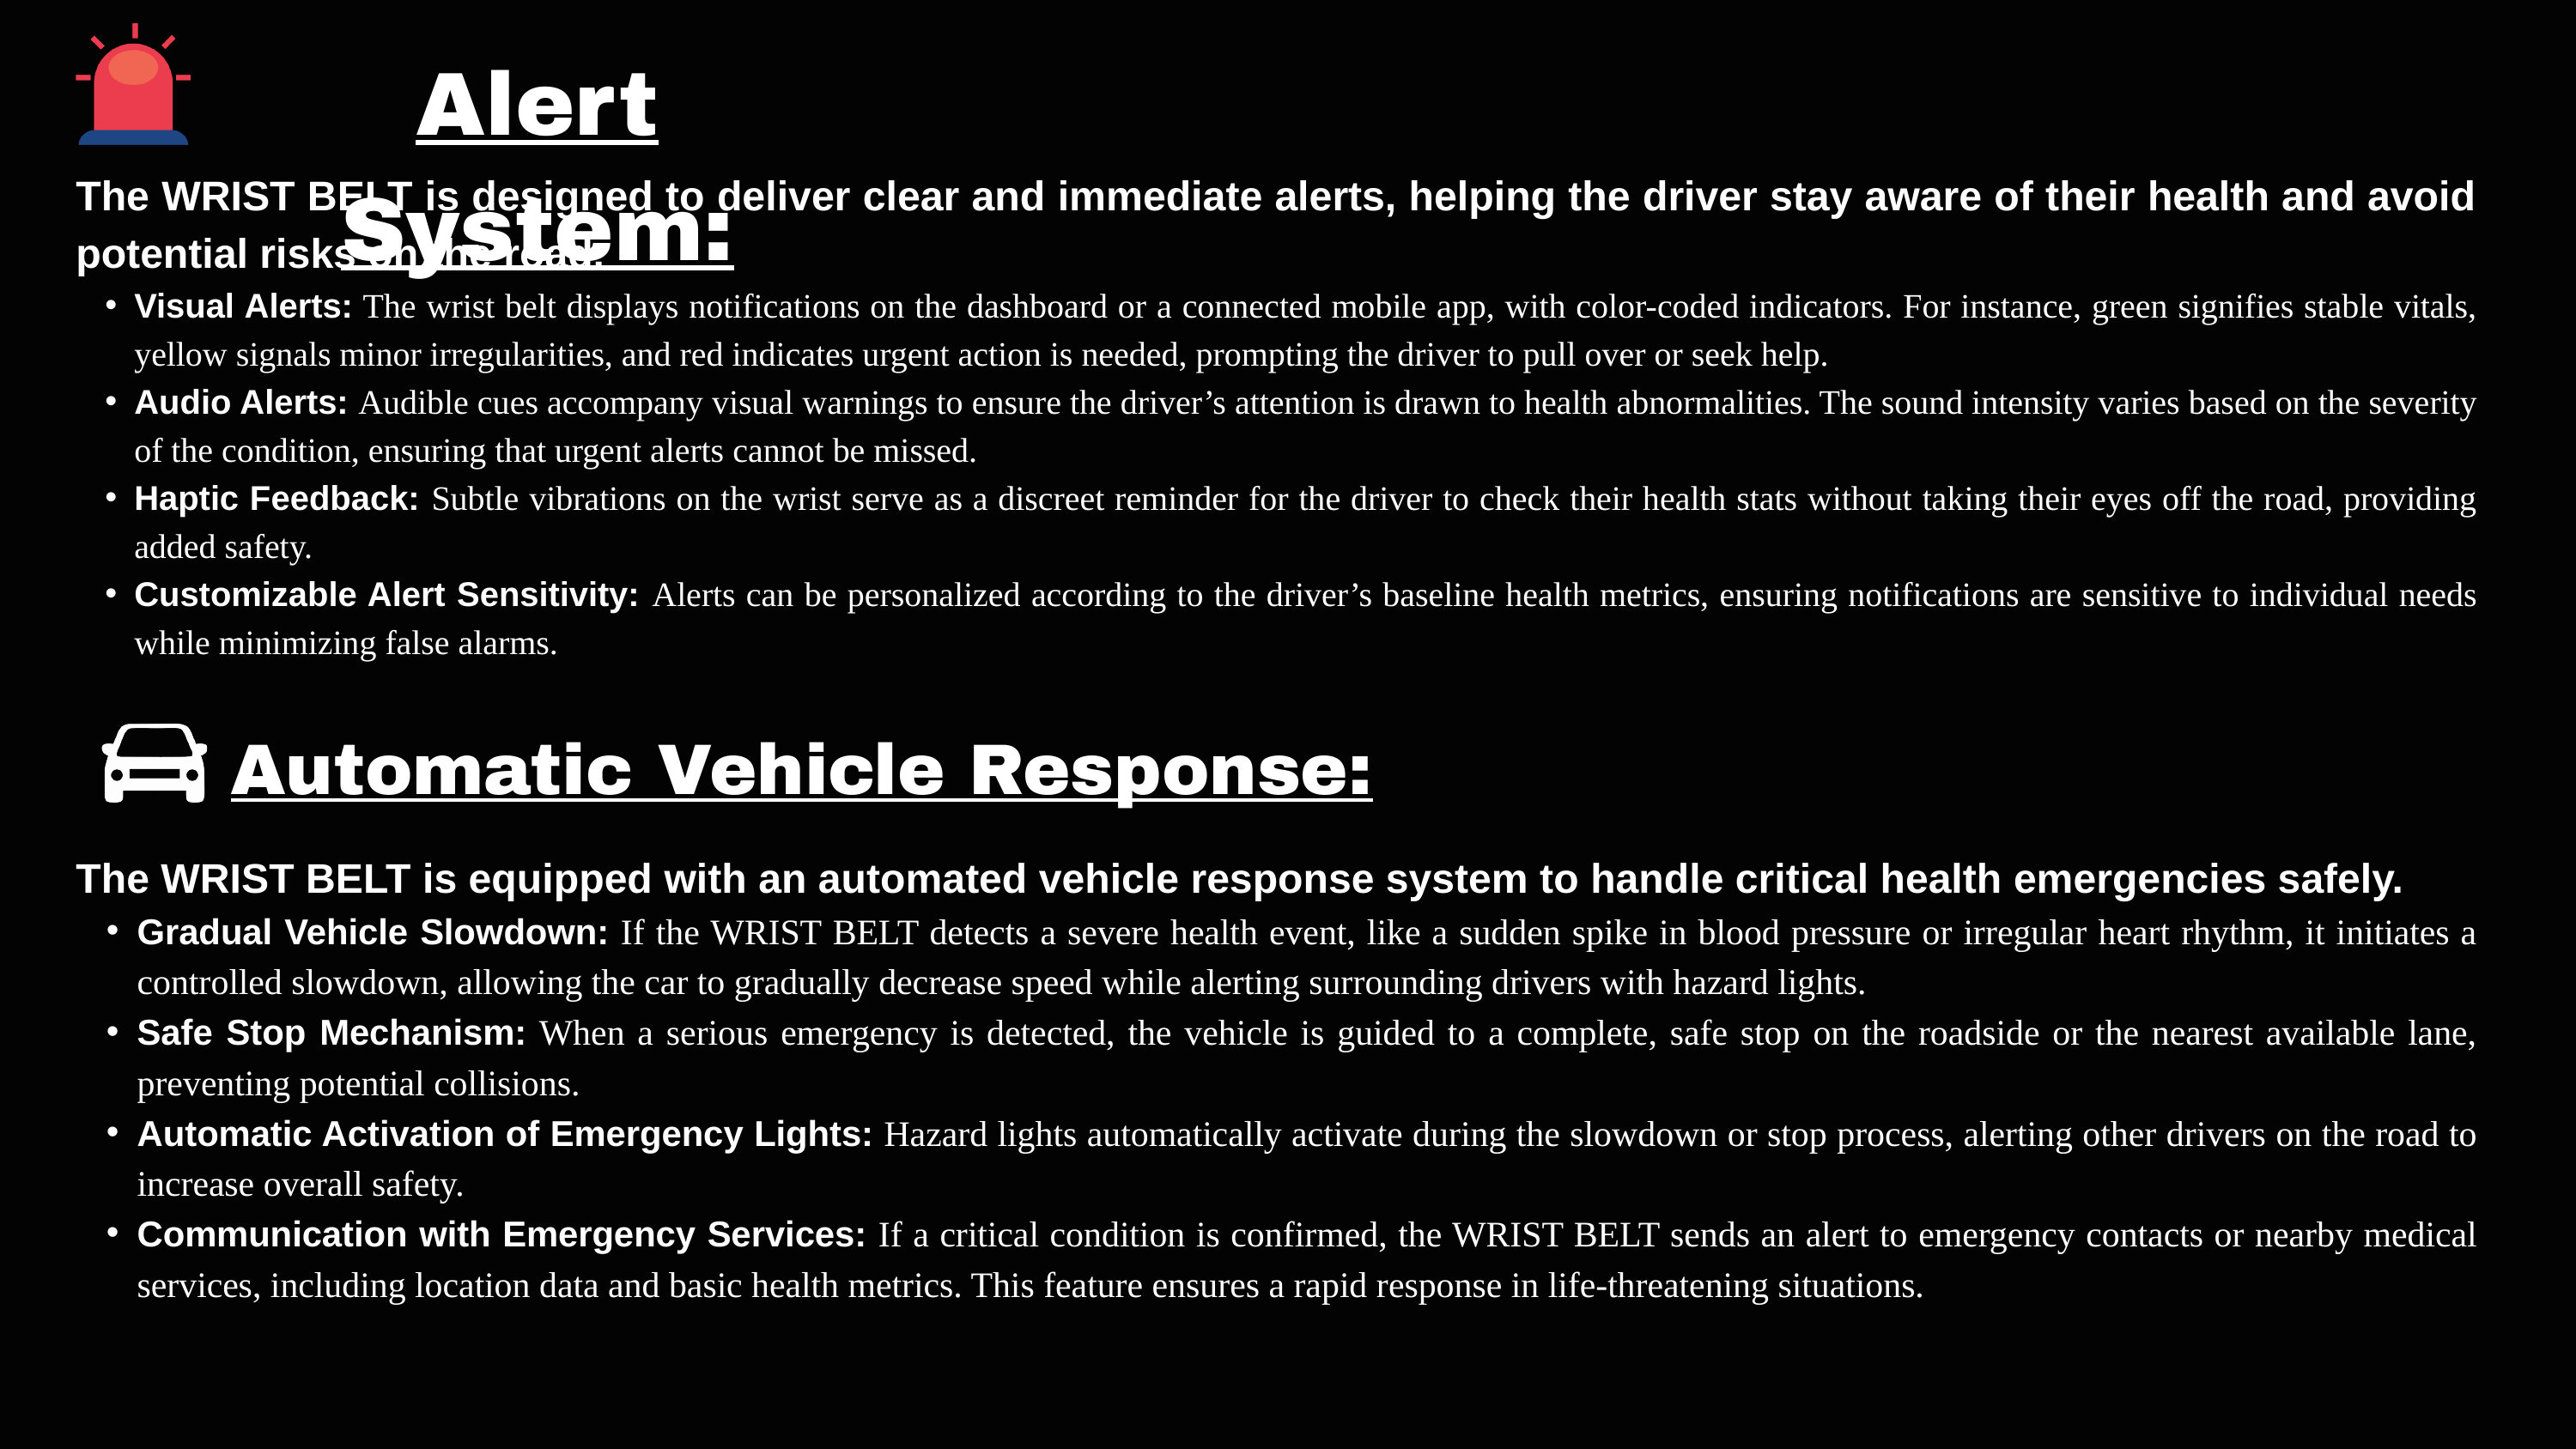

Alert System:
The WRIST BELT is designed to deliver clear and immediate alerts, helping the driver stay aware of their health and avoid potential risks on the road.
Visual Alerts: The wrist belt displays notifications on the dashboard or a connected mobile app, with color-coded indicators. For instance, green signifies stable vitals, yellow signals minor irregularities, and red indicates urgent action is needed, prompting the driver to pull over or seek help.
Audio Alerts: Audible cues accompany visual warnings to ensure the driver’s attention is drawn to health abnormalities. The sound intensity varies based on the severity of the condition, ensuring that urgent alerts cannot be missed.
Haptic Feedback: Subtle vibrations on the wrist serve as a discreet reminder for the driver to check their health stats without taking their eyes off the road, providing added safety.
Customizable Alert Sensitivity: Alerts can be personalized according to the driver’s baseline health metrics, ensuring notifications are sensitive to individual needs while minimizing false alarms.

Automatic Vehicle Response:

The WRIST BELT is equipped with an automated vehicle response system to handle critical health emergencies safely.
Gradual Vehicle Slowdown: If the WRIST BELT detects a severe health event, like a sudden spike in blood pressure or irregular heart rhythm, it initiates a controlled slowdown, allowing the car to gradually decrease speed while alerting surrounding drivers with hazard lights.
Safe Stop Mechanism: When a serious emergency is detected, the vehicle is guided to a complete, safe stop on the roadside or the nearest available lane, preventing potential collisions.
Automatic Activation of Emergency Lights: Hazard lights automatically activate during the slowdown or stop process, alerting other drivers on the road to increase overall safety.
Communication with Emergency Services: If a critical condition is confirmed, the WRIST BELT sends an alert to emergency contacts or nearby medical services, including location data and basic health metrics. This feature ensures a rapid response in life-threatening situations.